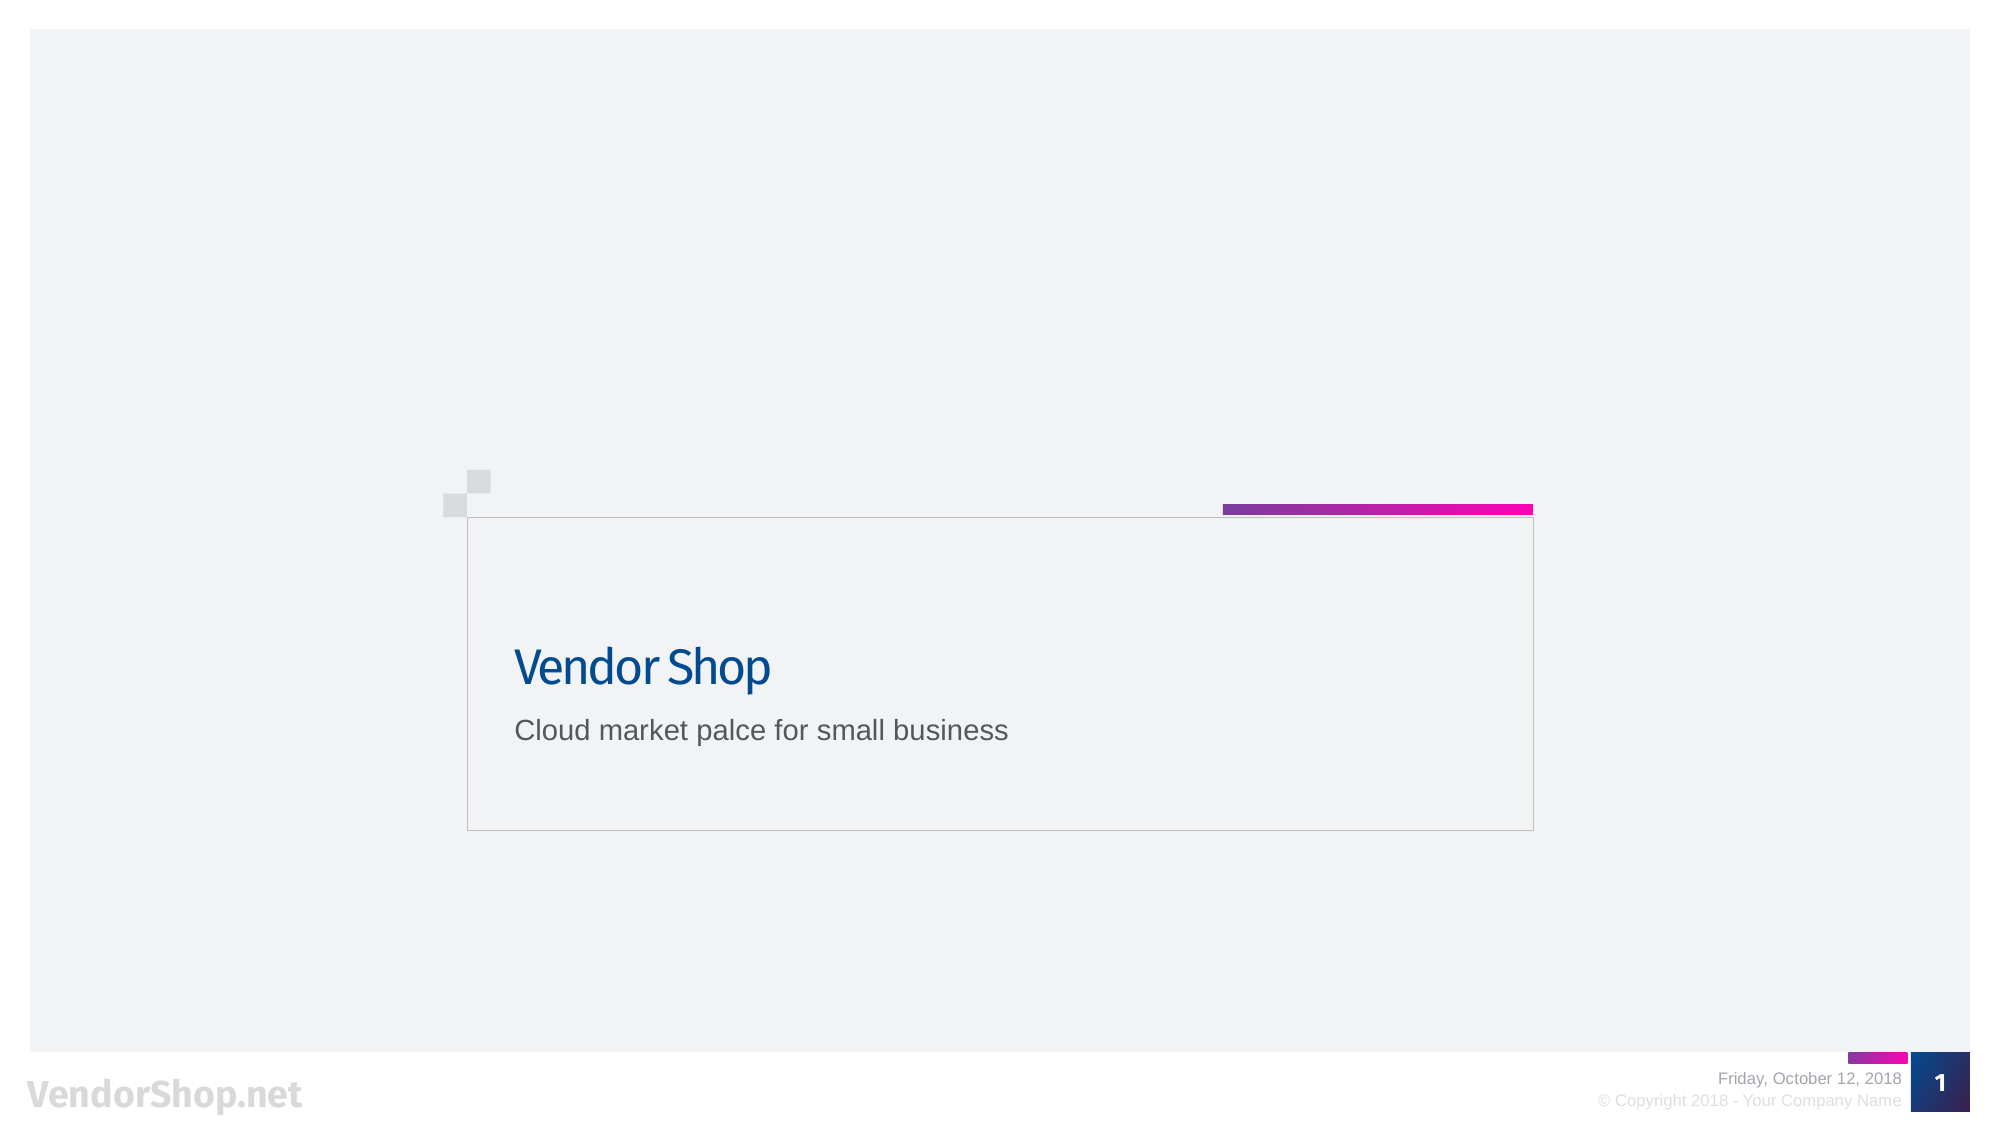

# Vendor Shop
Cloud market palce for small business
1
Friday, October 12, 2018
© Copyright 2018 - Your Company Name